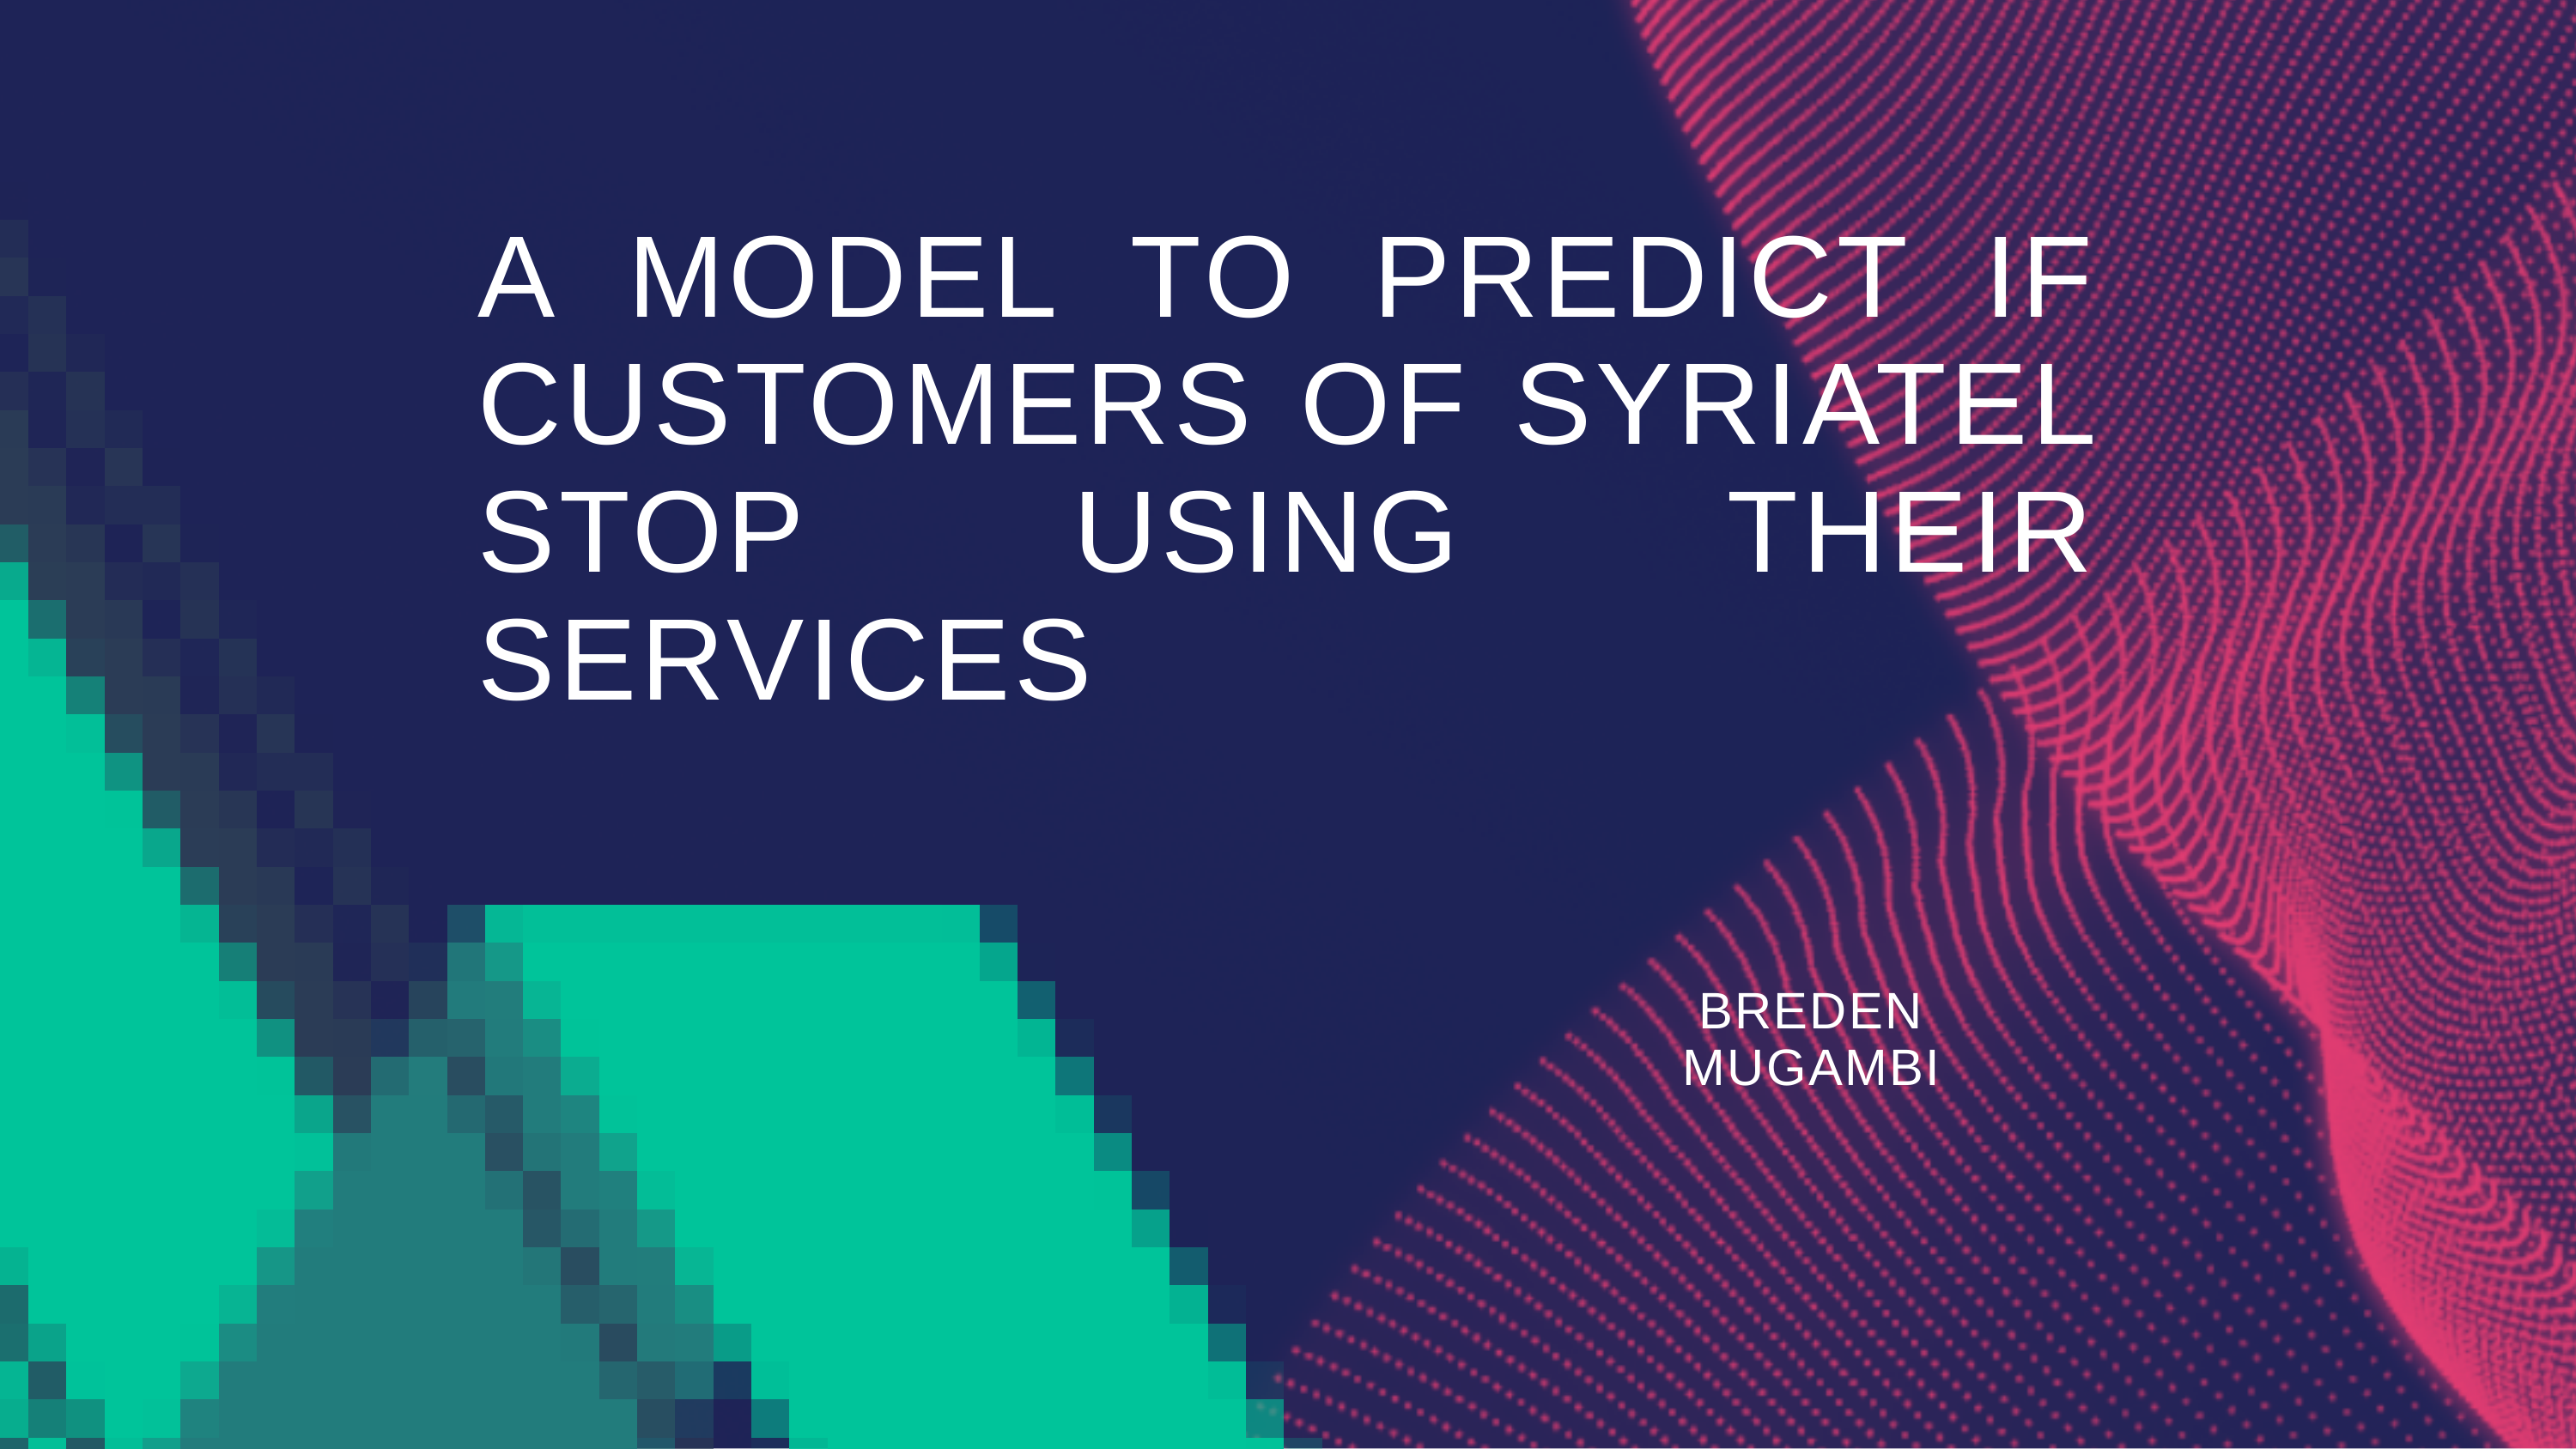

A MODEL TO PREDICT IF CUSTOMERS OF SYRIATEL STOP USING THEIR SERVICES
BREDEN MUGAMBI